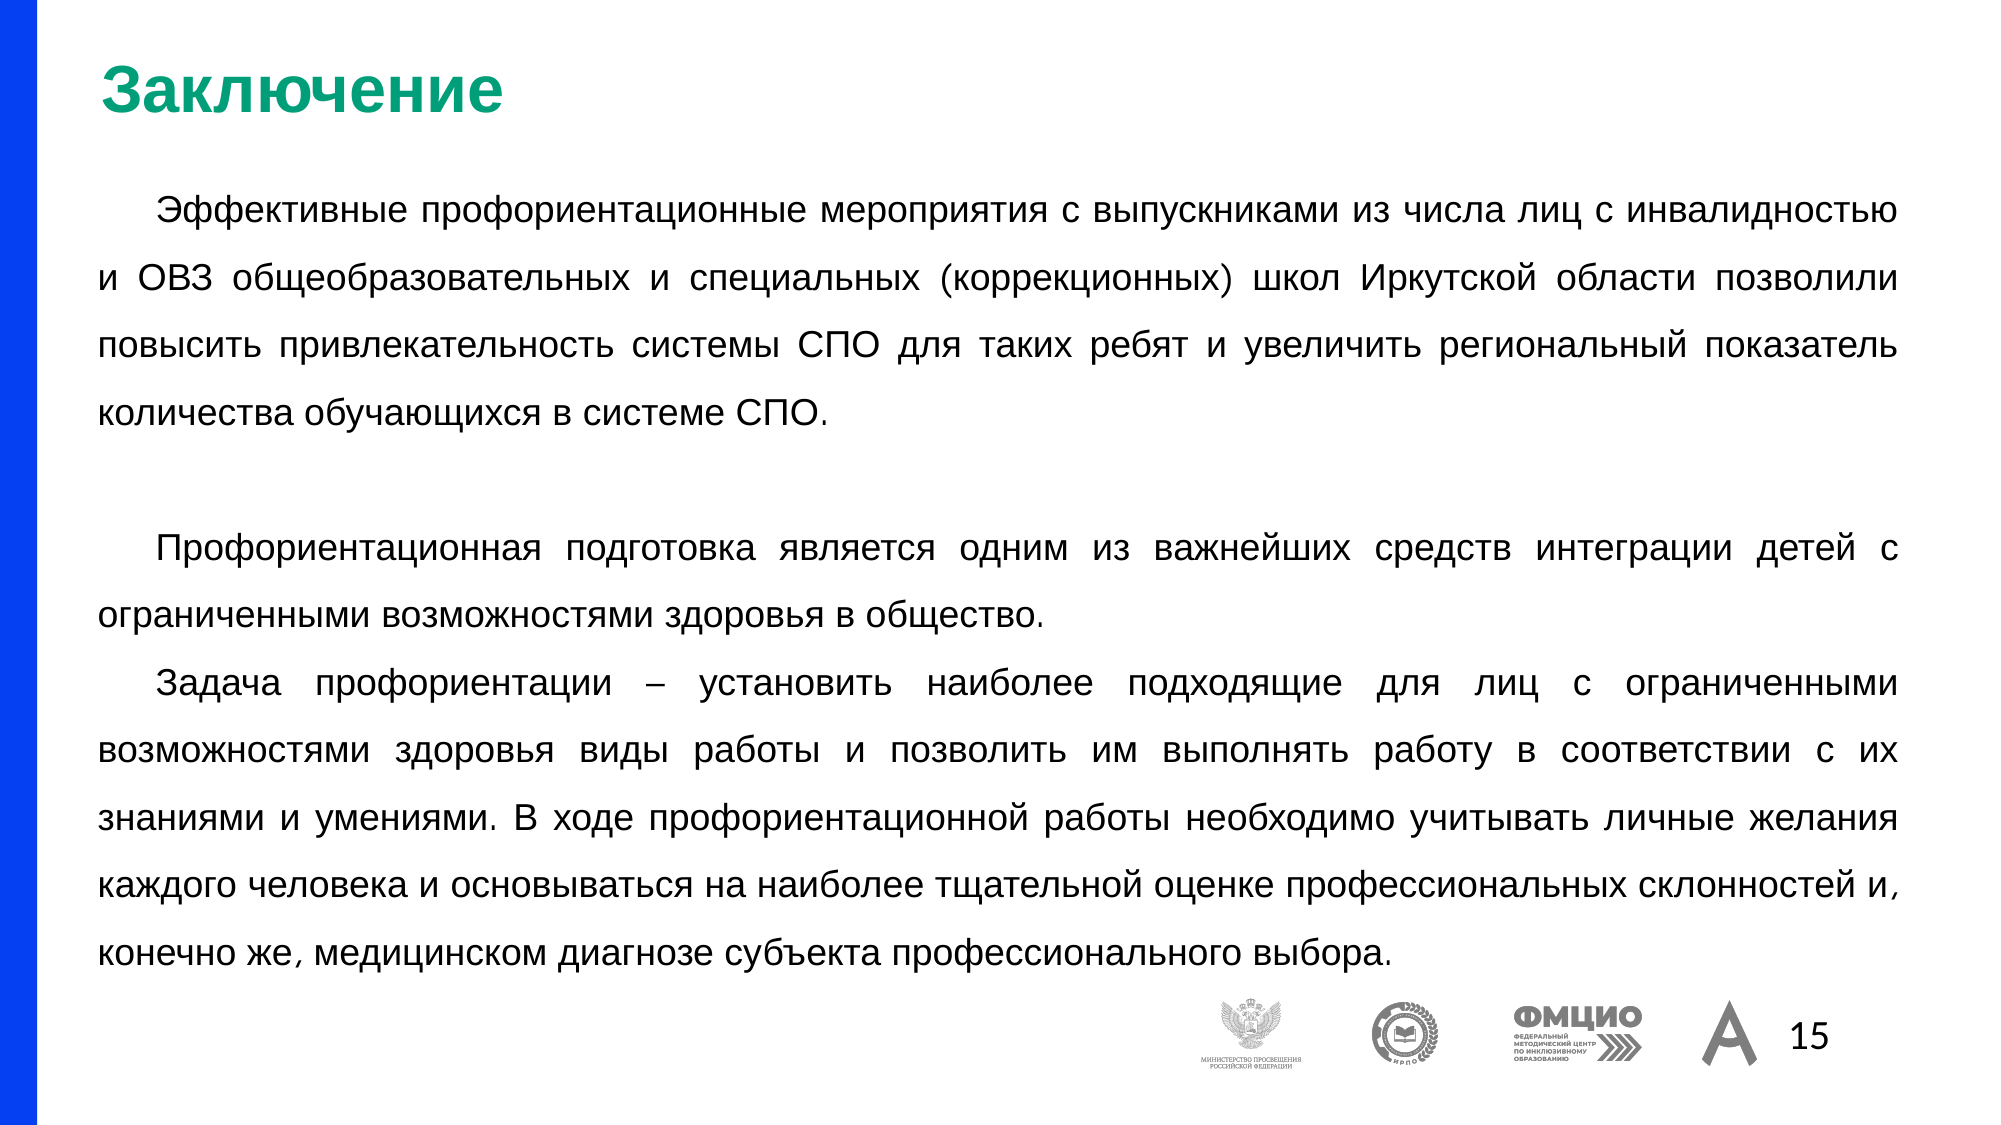

# Заключение
Эффективные профориентационные мероприятия с выпускниками из числа лиц с инвалидностью и ОВЗ общеобразовательных и специальных (коррекционных) школ Иркутской области позволили повысить привлекательность системы СПО для таких ребят и увеличить региональный показатель количества обучающихся в системе СПО.

Профориентационная подготовка является одним из важнейших средств интеграции детей с ограниченными возможностями здоровья в общество.
Задача профориентации – установить наиболее подходящие для лиц с ограниченными возможностями здоровья виды работы и позволить им выполнять работу в соответствии с их знаниями и умениями. В ходе профориентационной работы необходимо учитывать личные желания каждого человека и основываться на наиболее тщательной оценке профессиональных склонностей и, конечно же, медицинском диагнозе субъекта профессионального выбора.